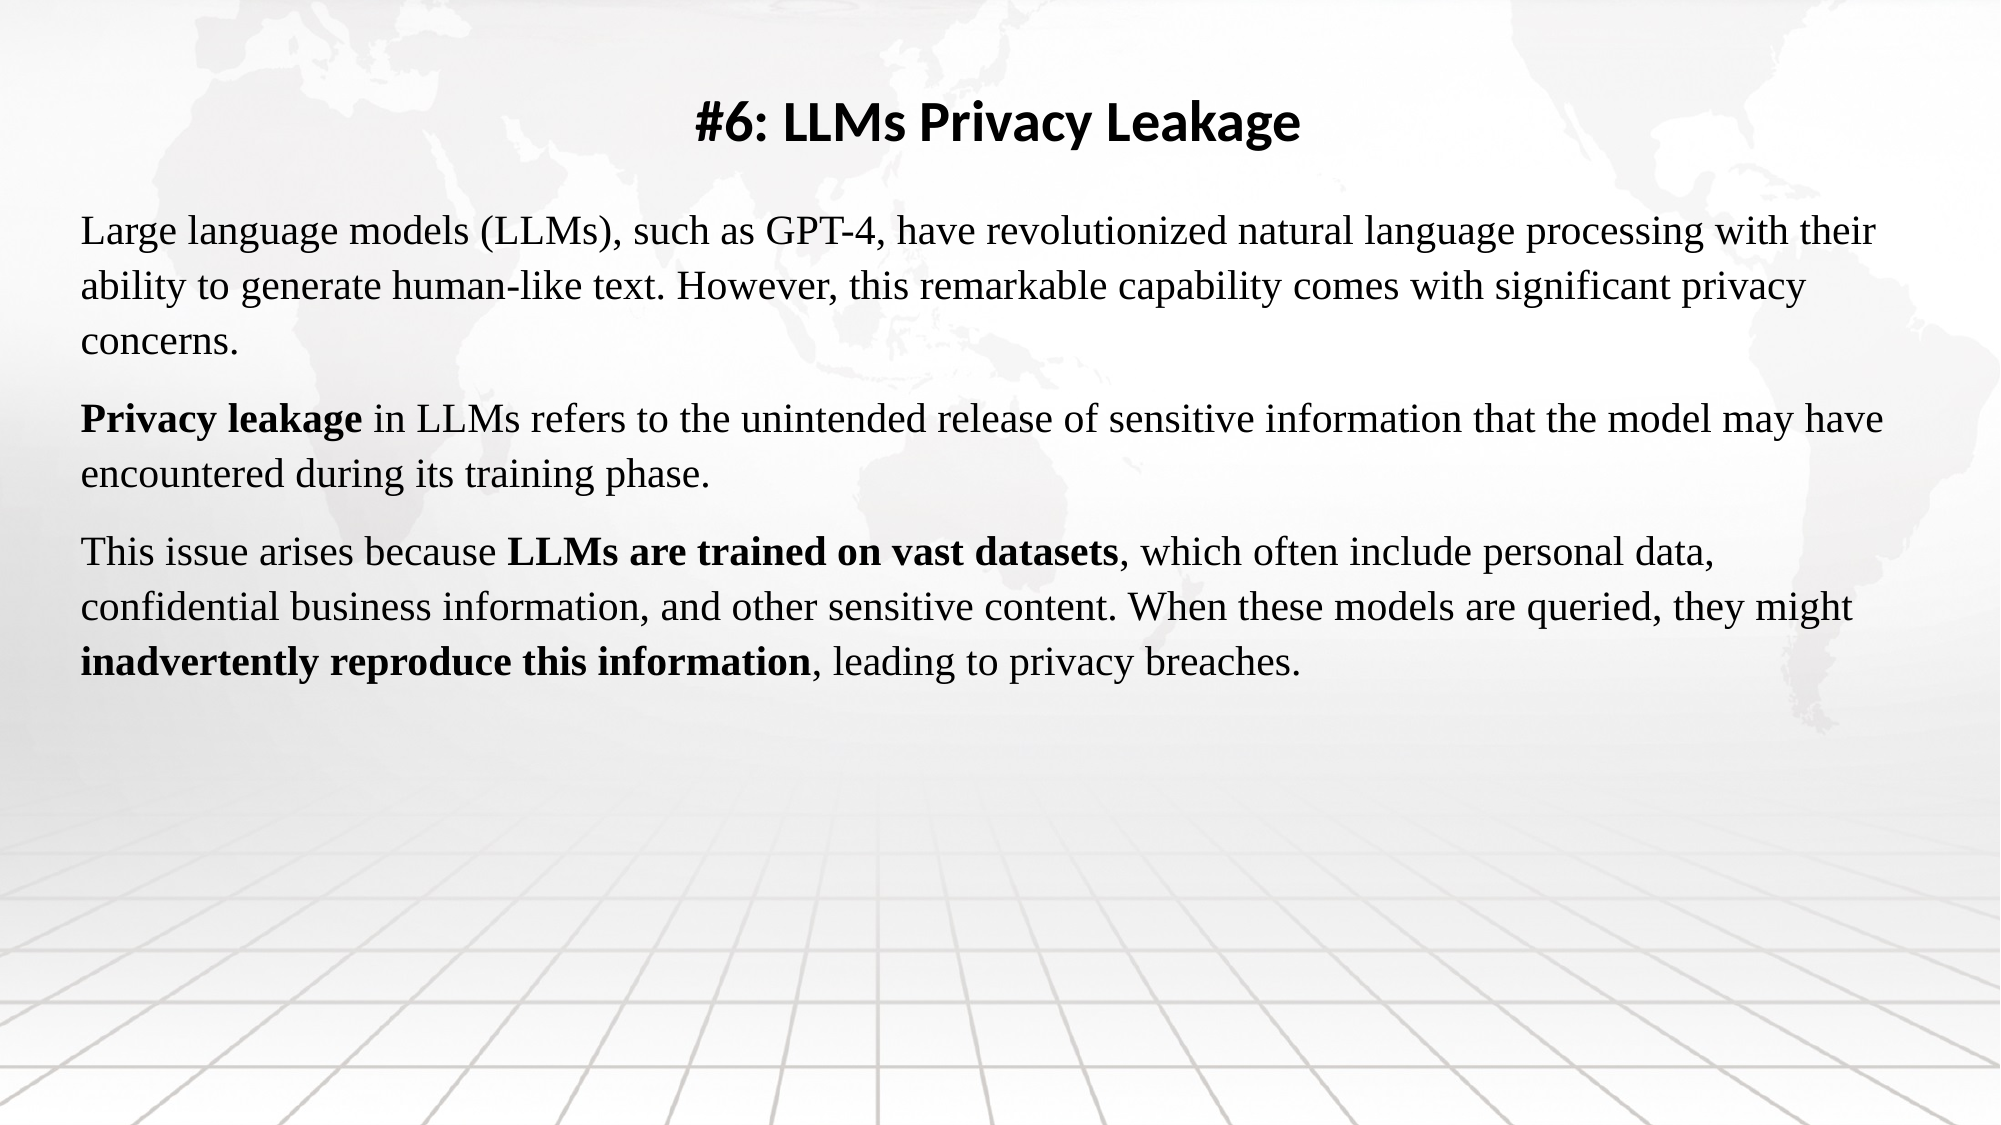

#6: LLMs Privacy Leakage
Large language models (LLMs), such as GPT-4, have revolutionized natural language processing with their ability to generate human-like text. However, this remarkable capability comes with significant privacy concerns.
Privacy leakage in LLMs refers to the unintended release of sensitive information that the model may have encountered during its training phase.
This issue arises because LLMs are trained on vast datasets, which often include personal data, confidential business information, and other sensitive content. When these models are queried, they might inadvertently reproduce this information, leading to privacy breaches.